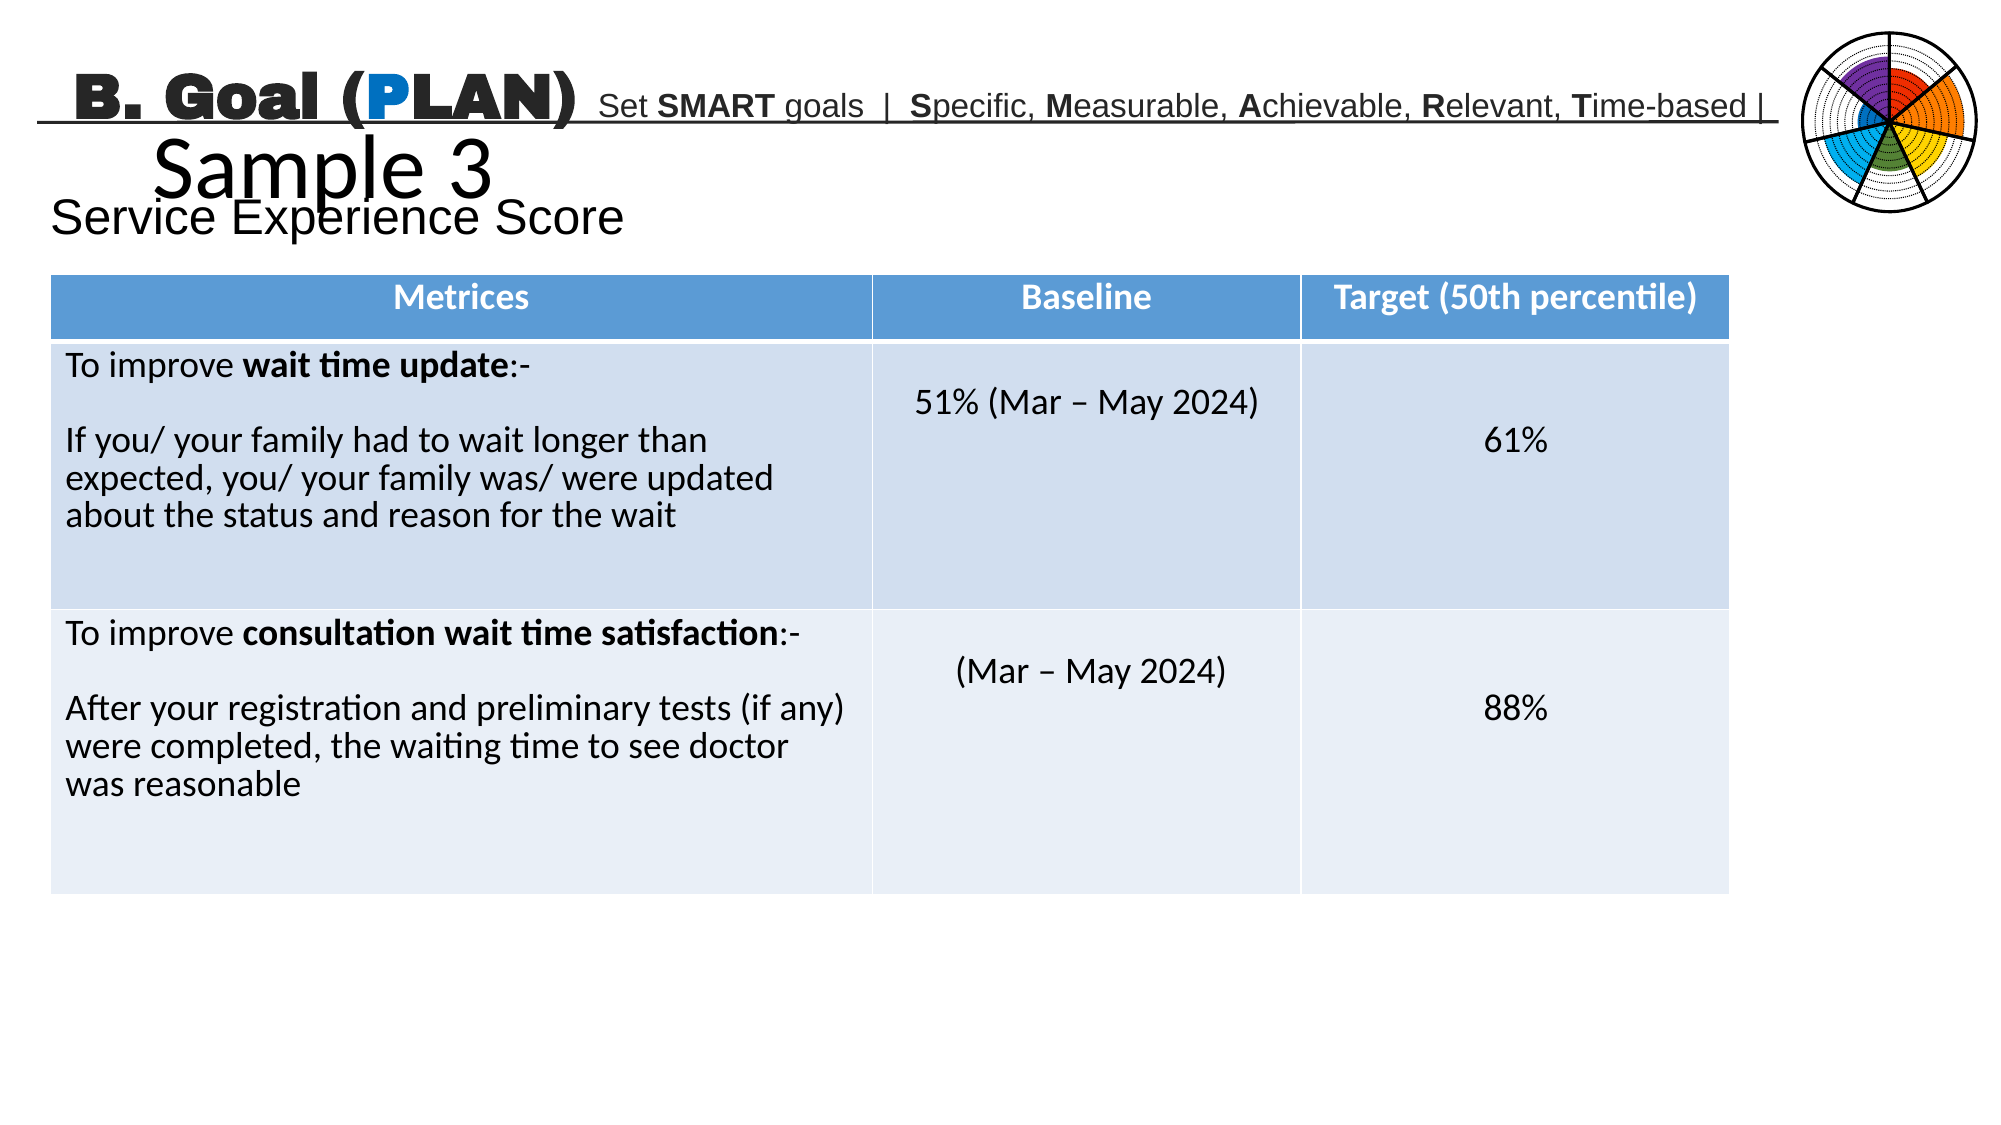

B. Goal (PLAN) Set SMART goals  |  Specific, Measurable, Achievable, Relevant, Time-based |

# Sample 3
Service Experience Score
| Metrices | Baseline | Target (50th percentile) |
| --- | --- | --- |
| To improve wait time update:- If you/ your family had to wait longer than expected, you/ your family was/ were updated about the status and reason for the wait | 51% (Mar – May 2024) | 61% |
| To improve consultation wait time satisfaction:- After your registration and preliminary tests (if any) were completed, the waiting time to see doctor was reasonable | (Mar – May 2024) | 88% |